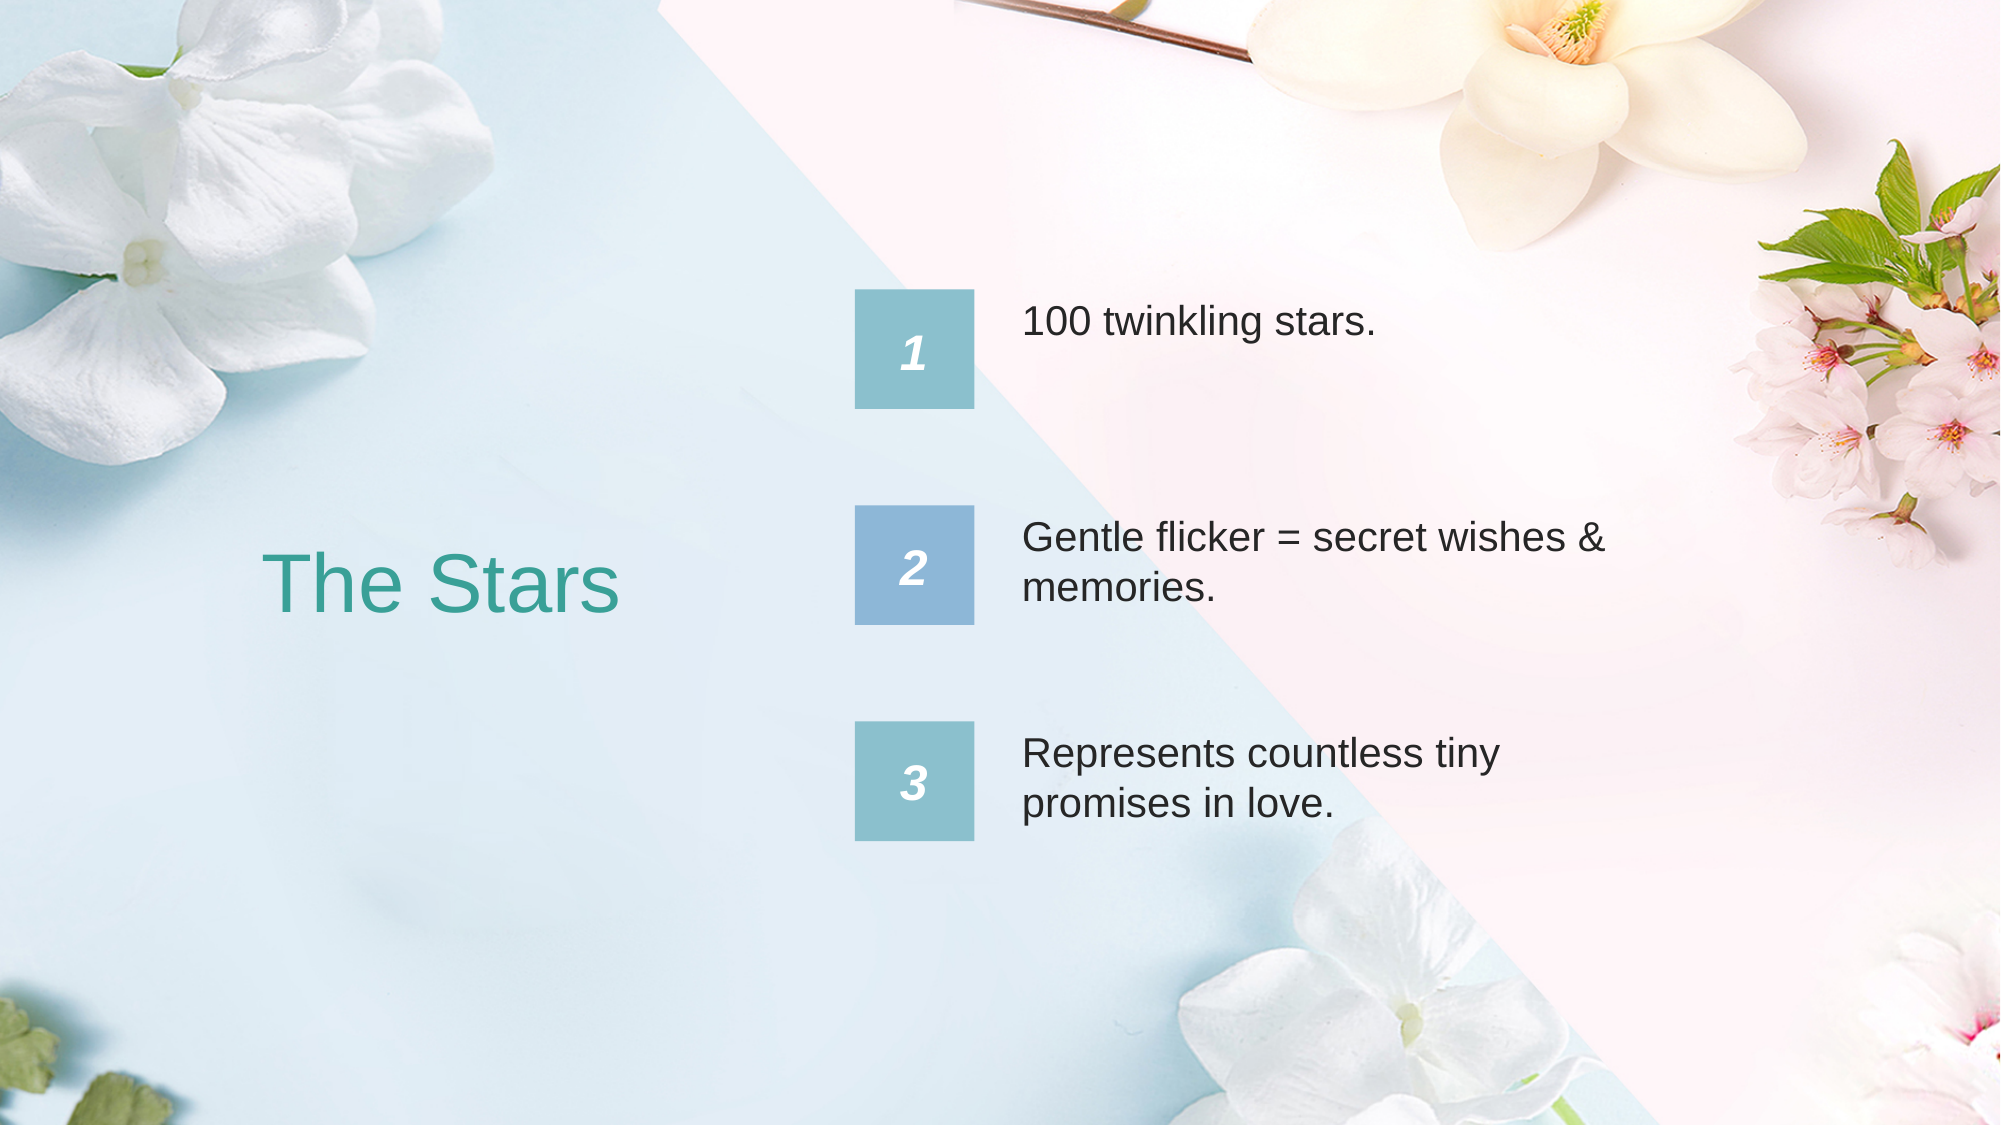

100 twinkling stars.

1
Gentle flicker = secret wishes & memories.

The Stars
2
Represents countless tiny promises in love.

3